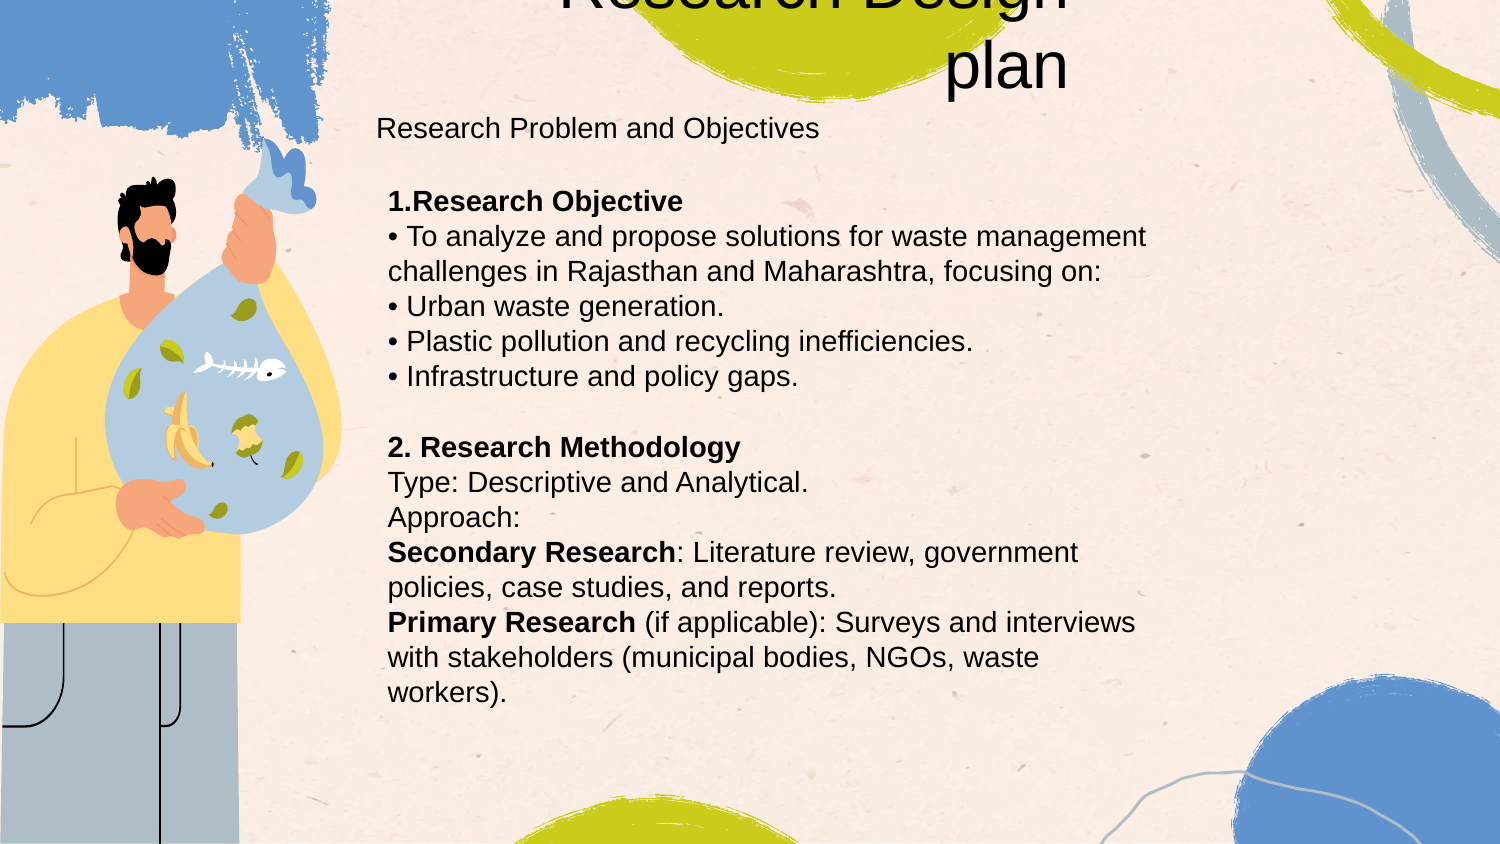

# Research Design plan
  Research Problem and Objectives

1.Research Objective
• To analyze and propose solutions for waste management challenges in Rajasthan and Maharashtra, focusing on:
• Urban waste generation.
• Plastic pollution and recycling inefficiencies.
• Infrastructure and policy gaps.

2. Research Methodology​
Type: Descriptive and Analytical.​
Approach:​
Secondary Research: Literature review, government policies, case studies, and reports.​
Primary Research (if applicable): Surveys and interviews with stakeholders (municipal bodies, NGOs, waste workers).​